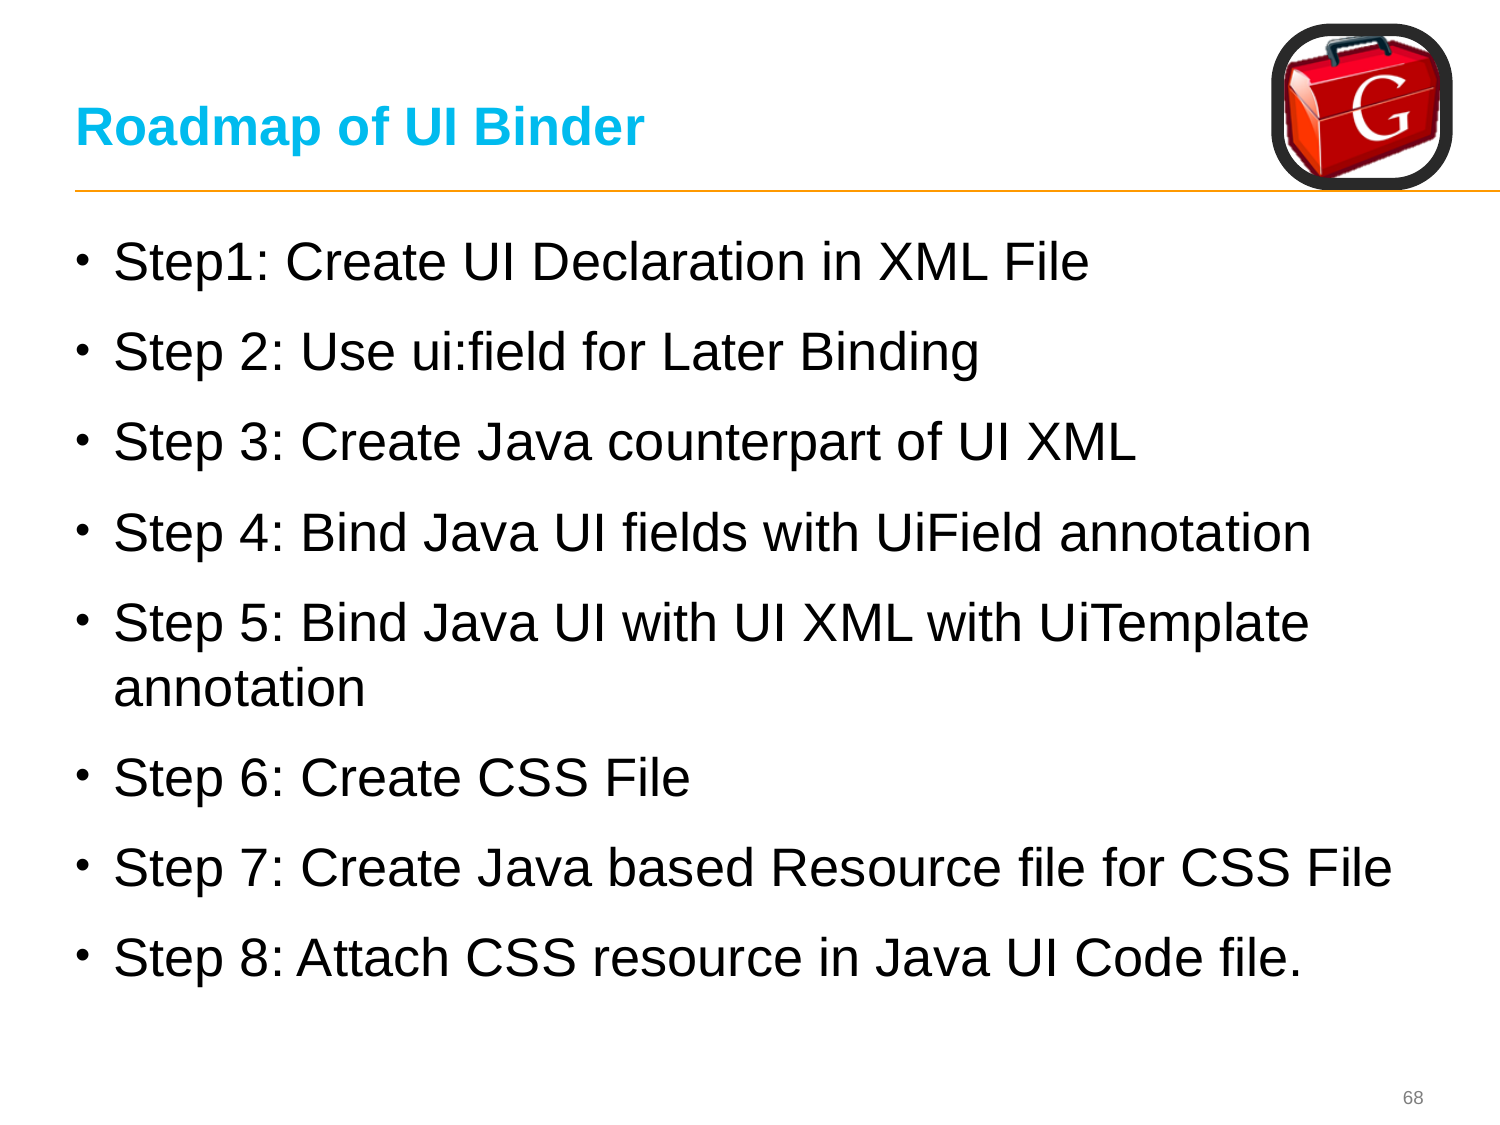

# Roadmap of UI Binder
Step1: Create UI Declaration in XML File
Step 2: Use ui:field for Later Binding
Step 3: Create Java counterpart of UI XML
Step 4: Bind Java UI fields with UiField annotation
Step 5: Bind Java UI with UI XML with UiTemplate annotation
Step 6: Create CSS File
Step 7: Create Java based Resource file for CSS File
Step 8: Attach CSS resource in Java UI Code file.